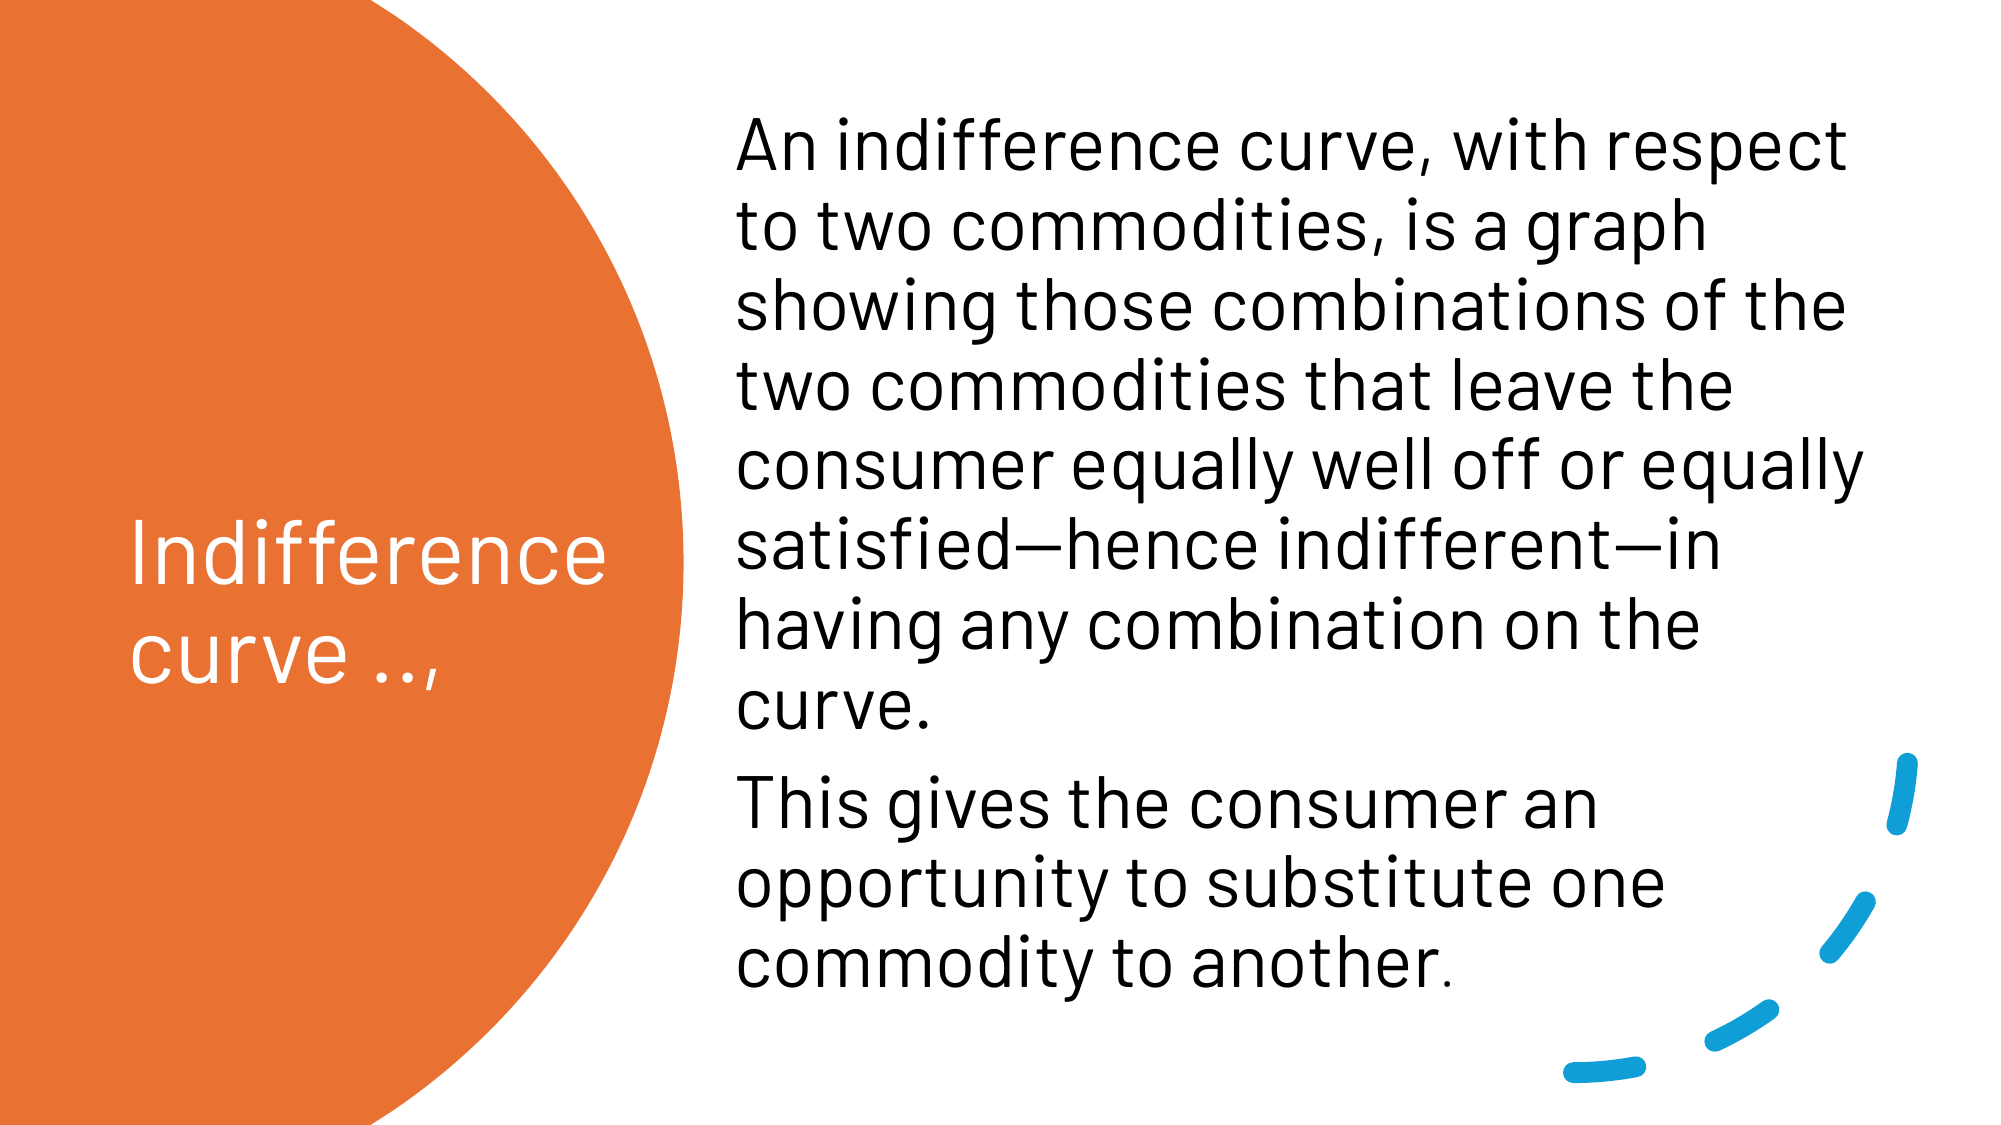

An indifference curve, with respect to two commodities, is a graph showing those combinations of the two commodities that leave the consumer equally well off or equally satisfied—hence indifferent—in having any combination on the curve.
	This gives the consumer an opportunity to substitute one commodity to another.
# Indifference curve ..,